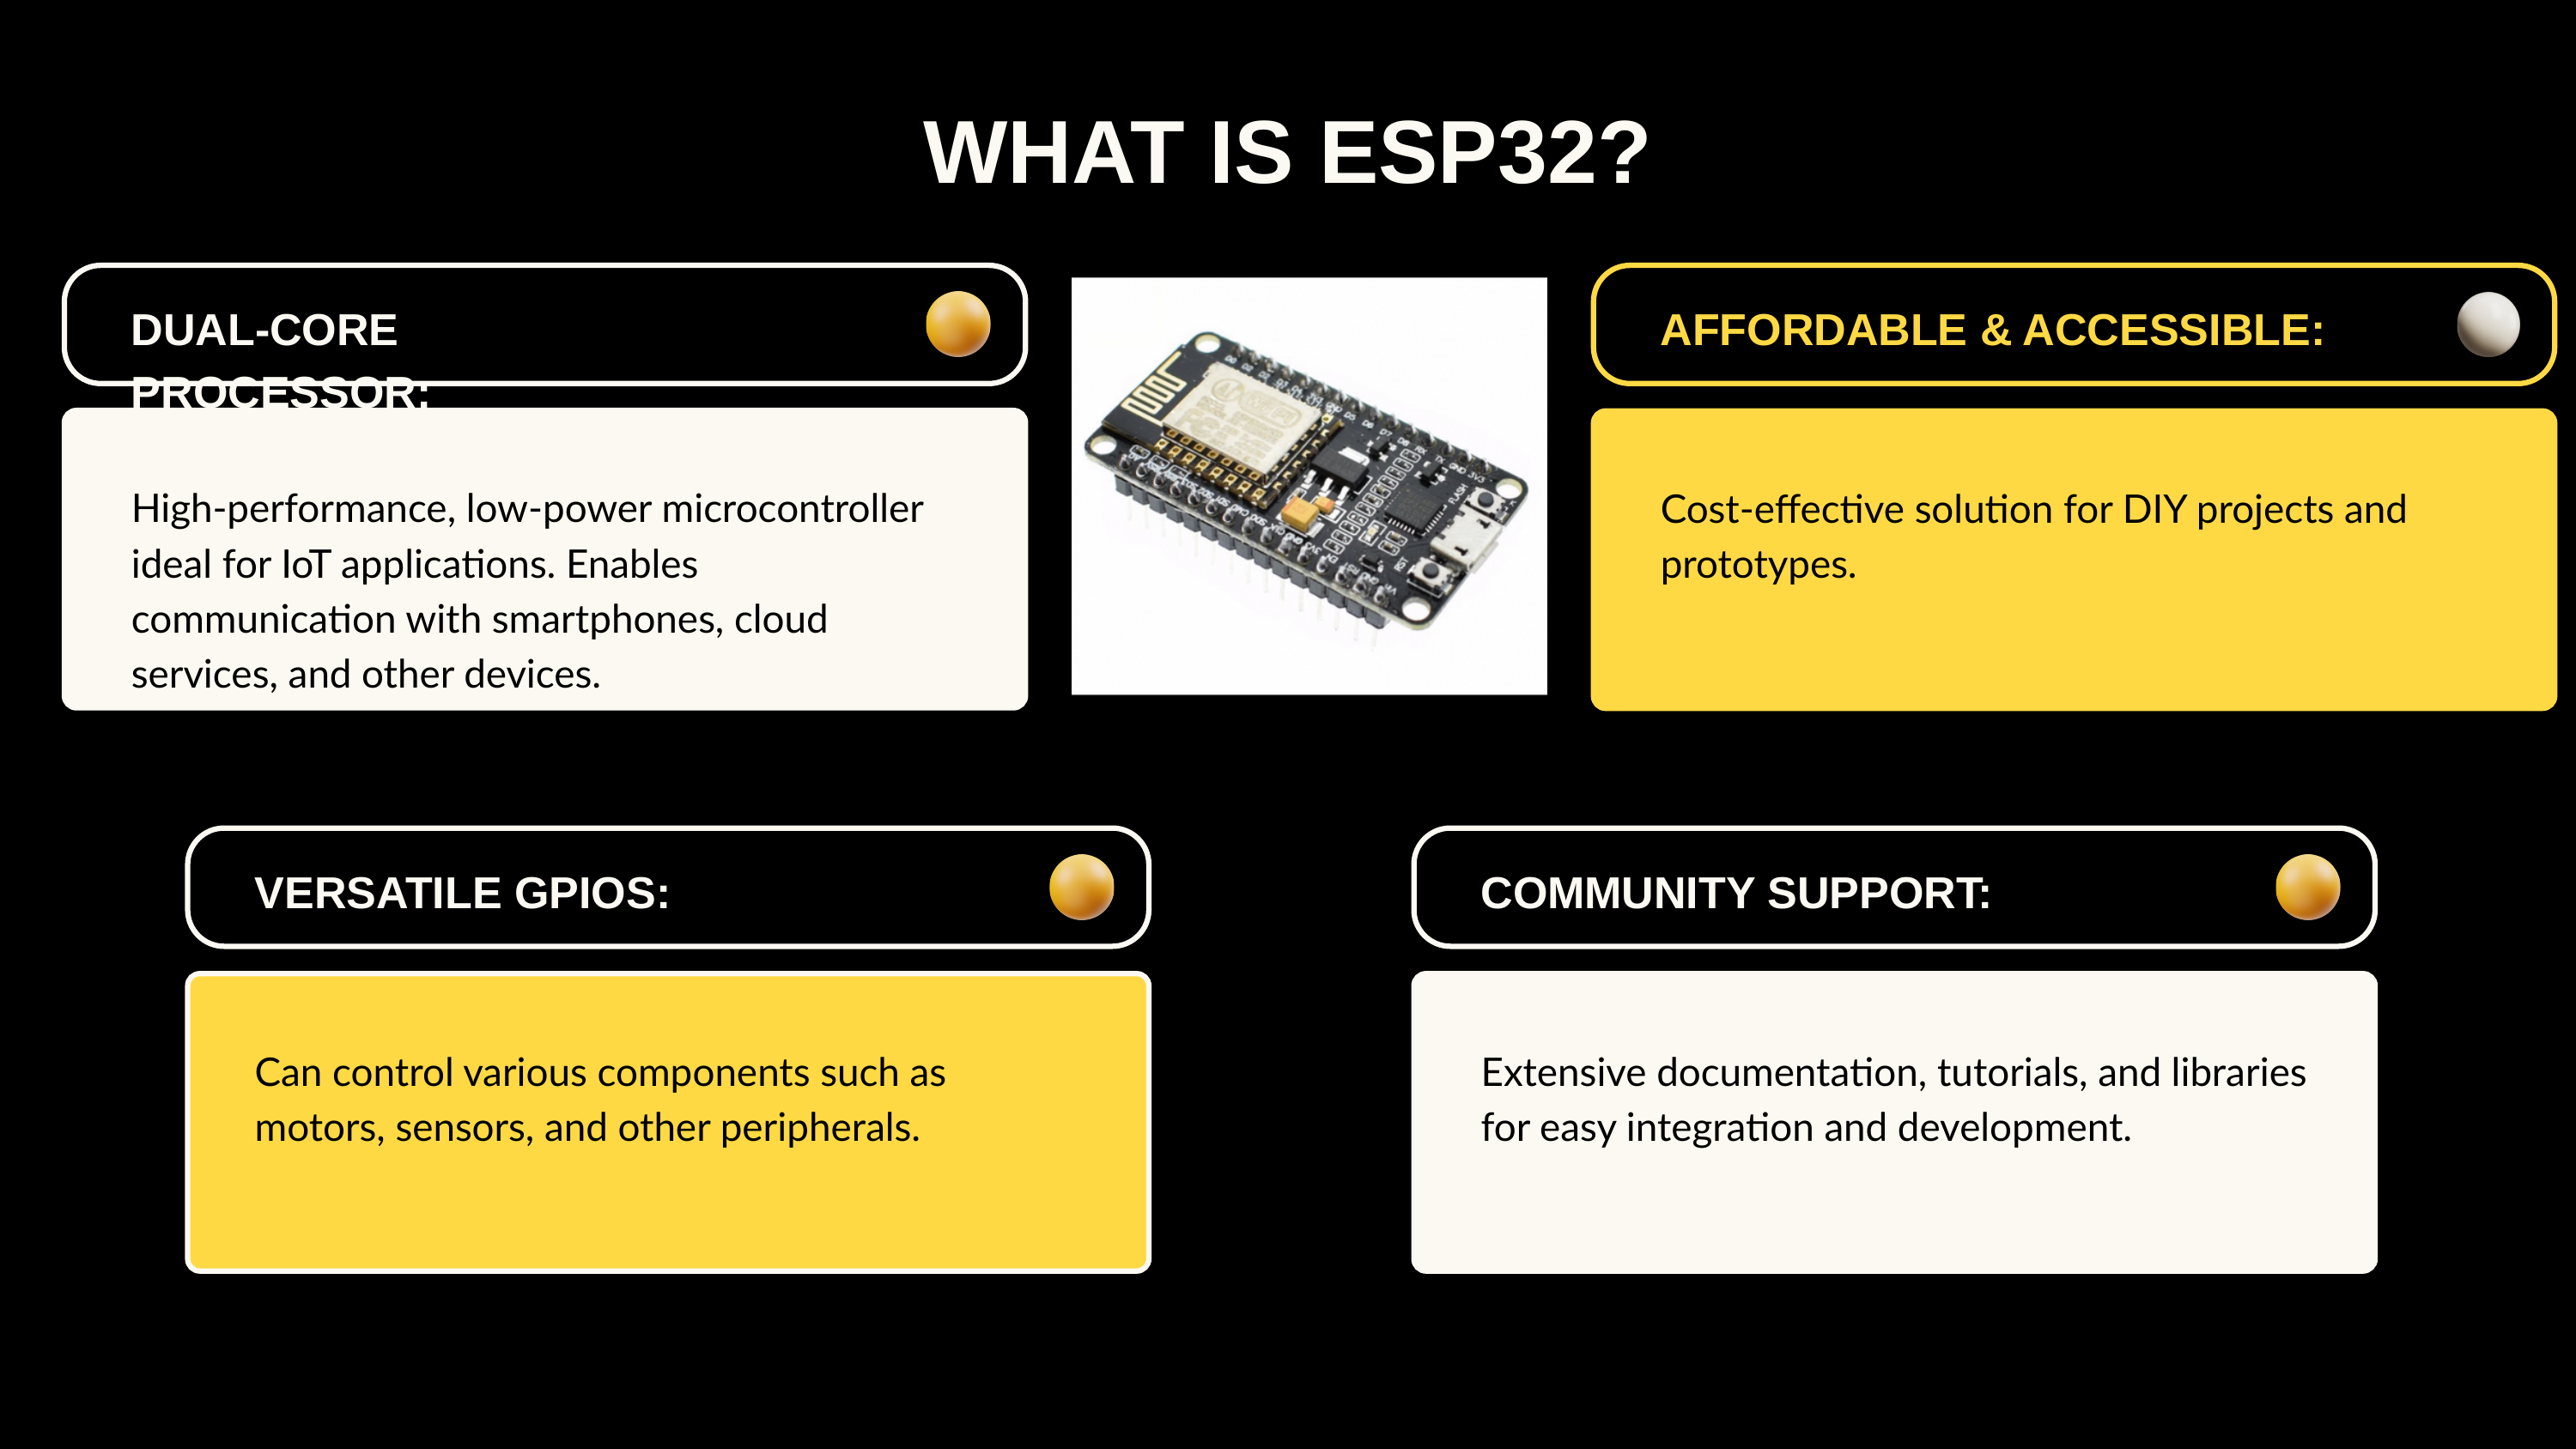

WHAT IS ESP32?

DUAL-CORE PROCESSOR:

High-performance, low-power microcontroller ideal for IoT applications. Enables communication with smartphones, cloud services, and other devices.

AFFORDABLE & ACCESSIBLE:

Cost-effective solution for DIY projects and prototypes.

VERSATILE GPIOS:

Can control various components such as motors, sensors, and other peripherals.

COMMUNITY SUPPORT:

Extensive documentation, tutorials, and libraries for easy integration and development.